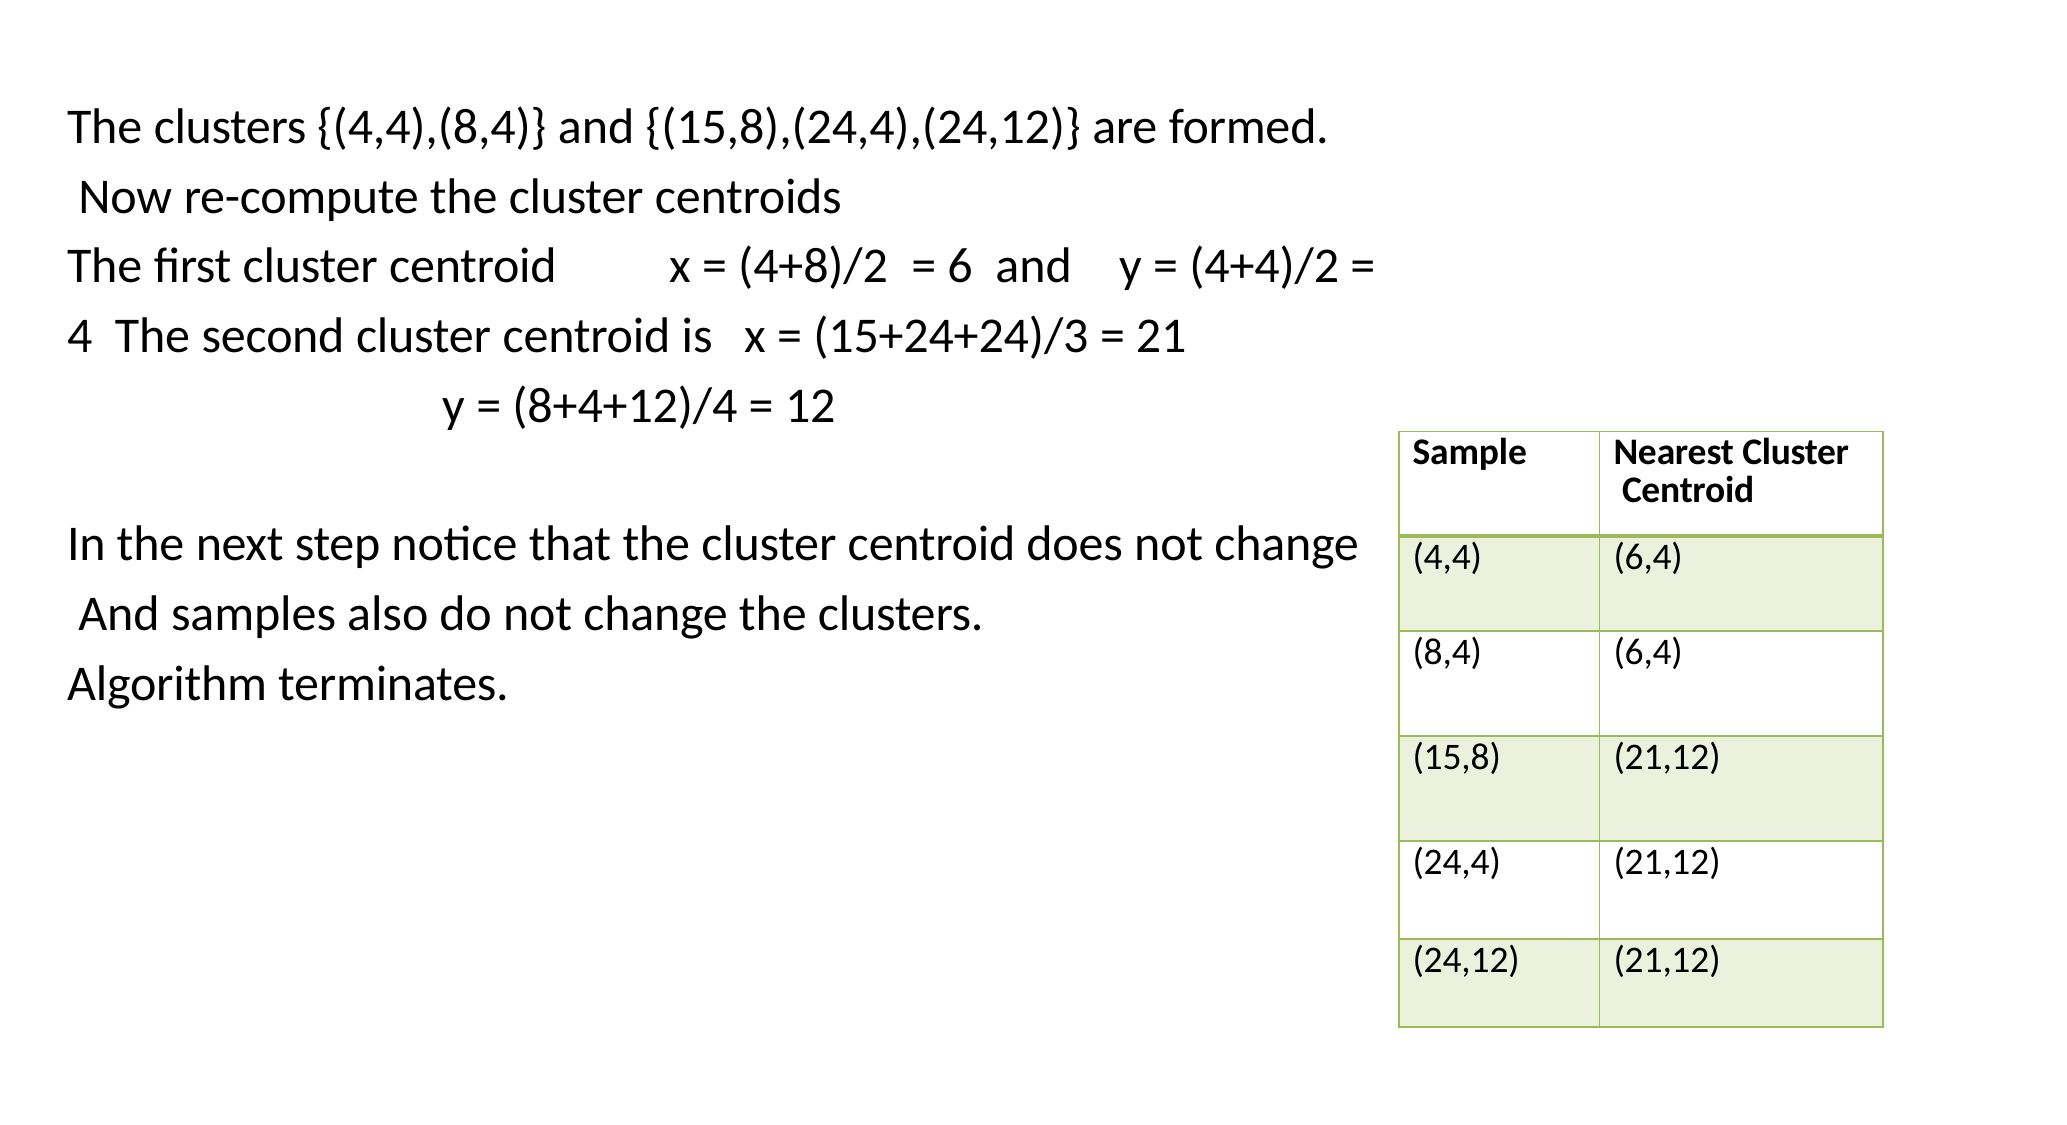

The clusters {(4,4),(8,4)} and {(15,8),(24,4),(24,12)} are formed.  Now re-compute the cluster centroids
The first cluster centroid	x = (4+8)/2	= 6	and	y = (4+4)/2 = 4  The second cluster centroid is	x = (15+24+24)/3 = 21
y = (8+4+12)/4 = 12

In the next step notice that the cluster centroid does not change  And samples also do not change the clusters.
Algorithm terminates.
| Sample | Nearest Cluster Centroid |
| --- | --- |
| (4,4) | (6,4) |
| (8,4) | (6,4) |
| (15,8) | (21,12) |
| (24,4) | (21,12) |
| (24,12) | (21,12) |